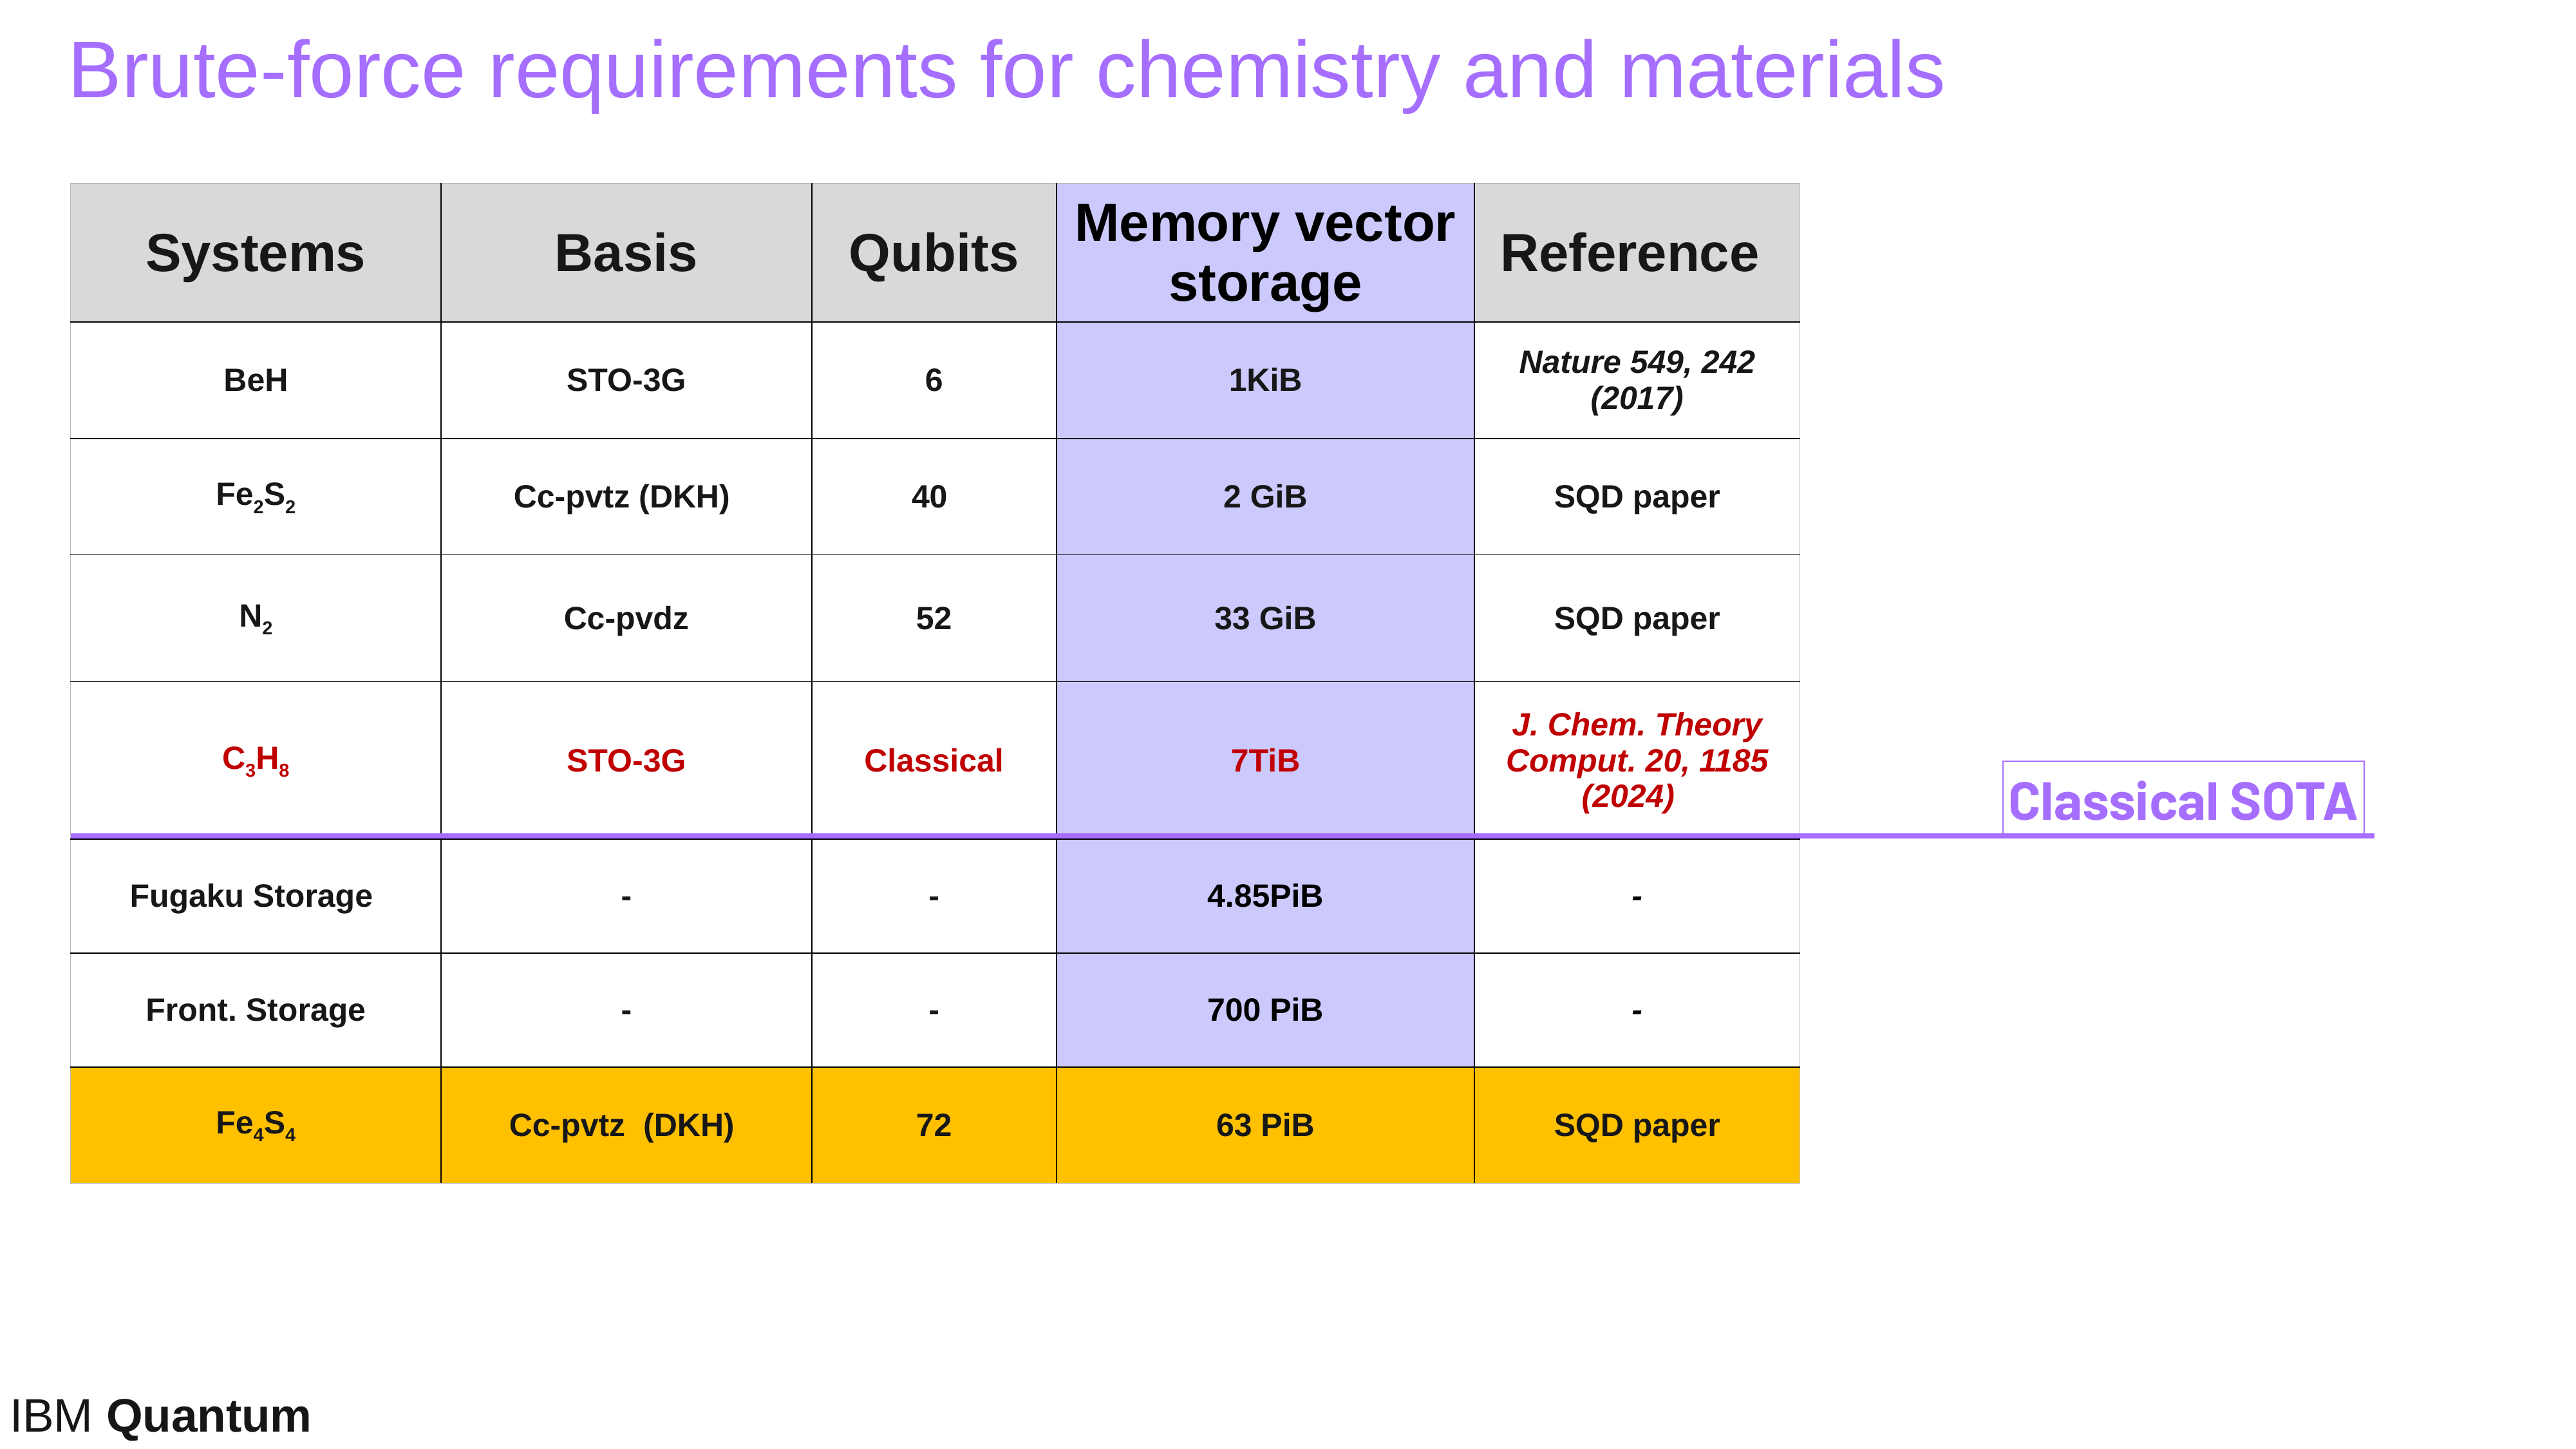

Brute-force requirements for chemistry and materials
| Systems | Basis | Qubits | Memory vector storage | Reference |
| --- | --- | --- | --- | --- |
| BeH | STO-3G | 6 | 1KiB | Nature 549, 242 (2017) |
| Fe2S2 | Cc-pvtz (DKH) | 40 | 2 GiB | SQD paper |
| N2 | Cc-pvdz | 52 | 33 GiB | SQD paper |
| C3H8 | STO-3G | Classical | 7TiB | J. Chem. Theory Comput. 20, 1185 (2024) |
| Fugaku Storage | - | - | 4.85PiB | - |
| Front. Storage | - | - | 700 PiB | - |
| Fe4S4 | Cc-pvtz (DKH) | 72 | 63 PiB | SQD paper |
Classical SOTA
IBM Quantum